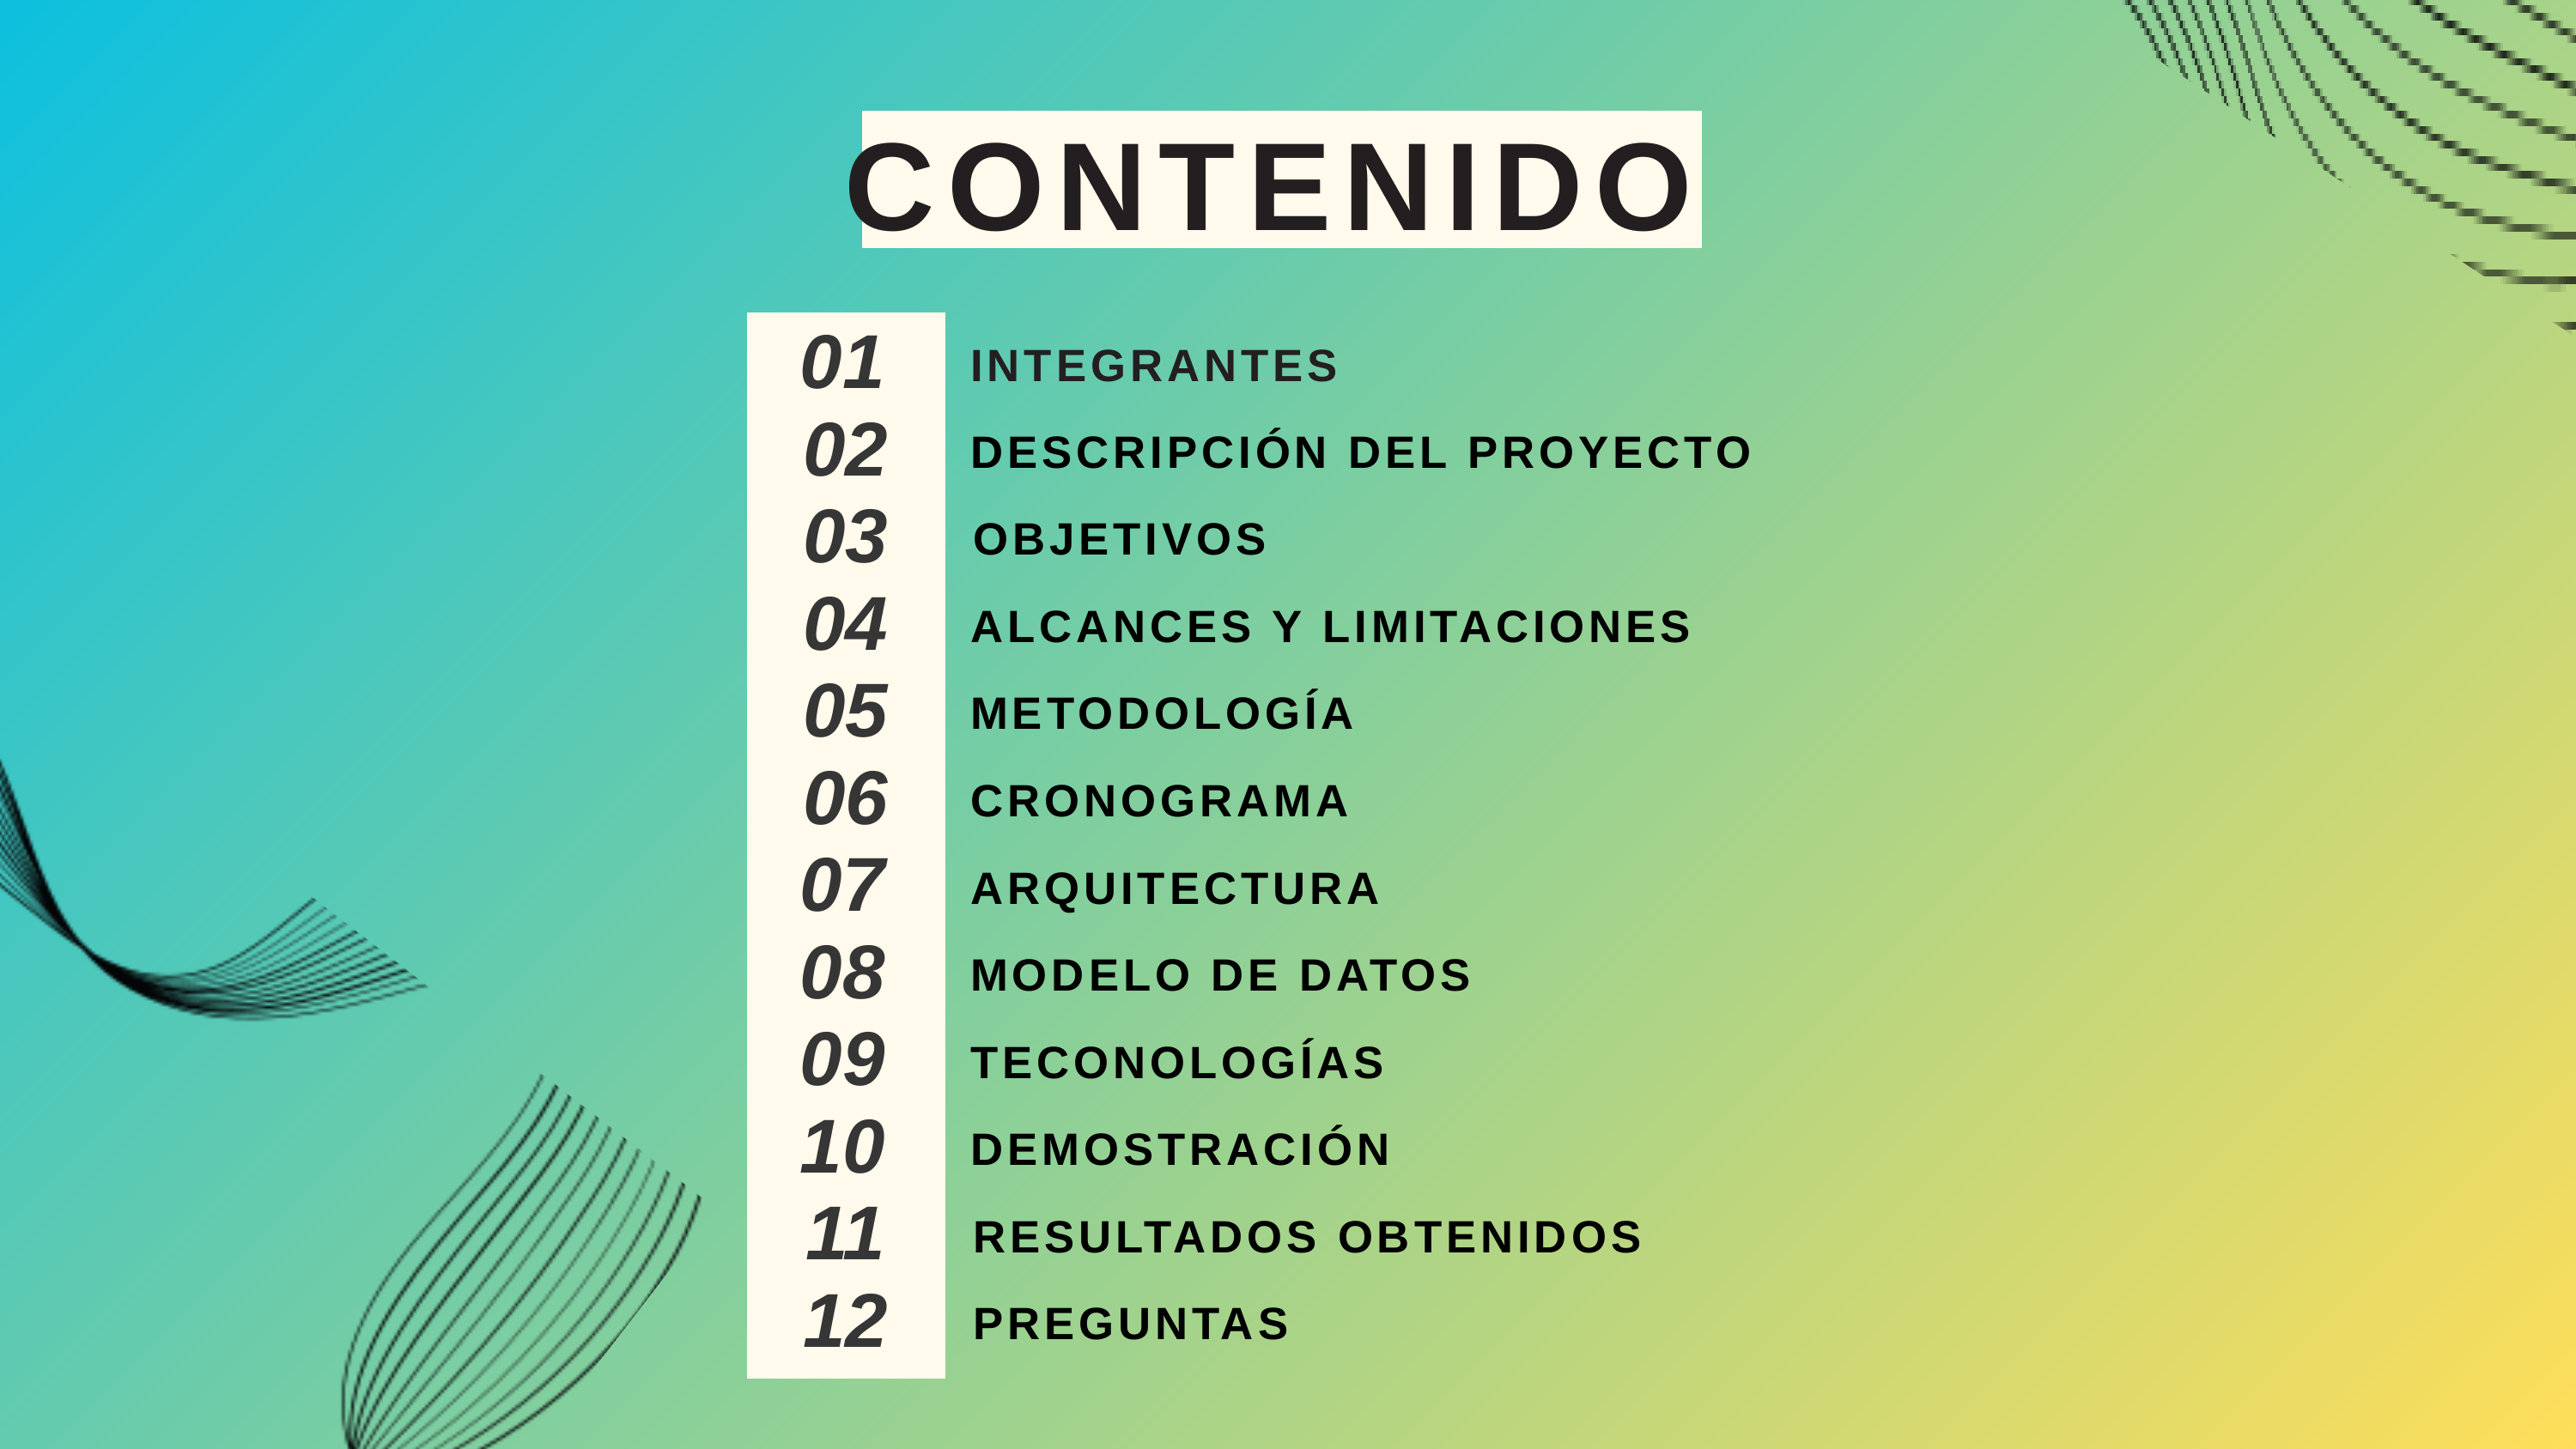

CONTENIDO

01
INTEGRANTES
02
DESCRIPCIÓN DEL PROYECTO
03
OBJETIVOS
04
ALCANCES Y LIMITACIONES
05
METODOLOGÍA
06
CRONOGRAMA
07
ARQUITECTURA
08
MODELO DE DATOS
09
TECONOLOGÍAS
10
DEMOSTRACIÓN
11
RESULTADOS OBTENIDOS
12
PREGUNTAS